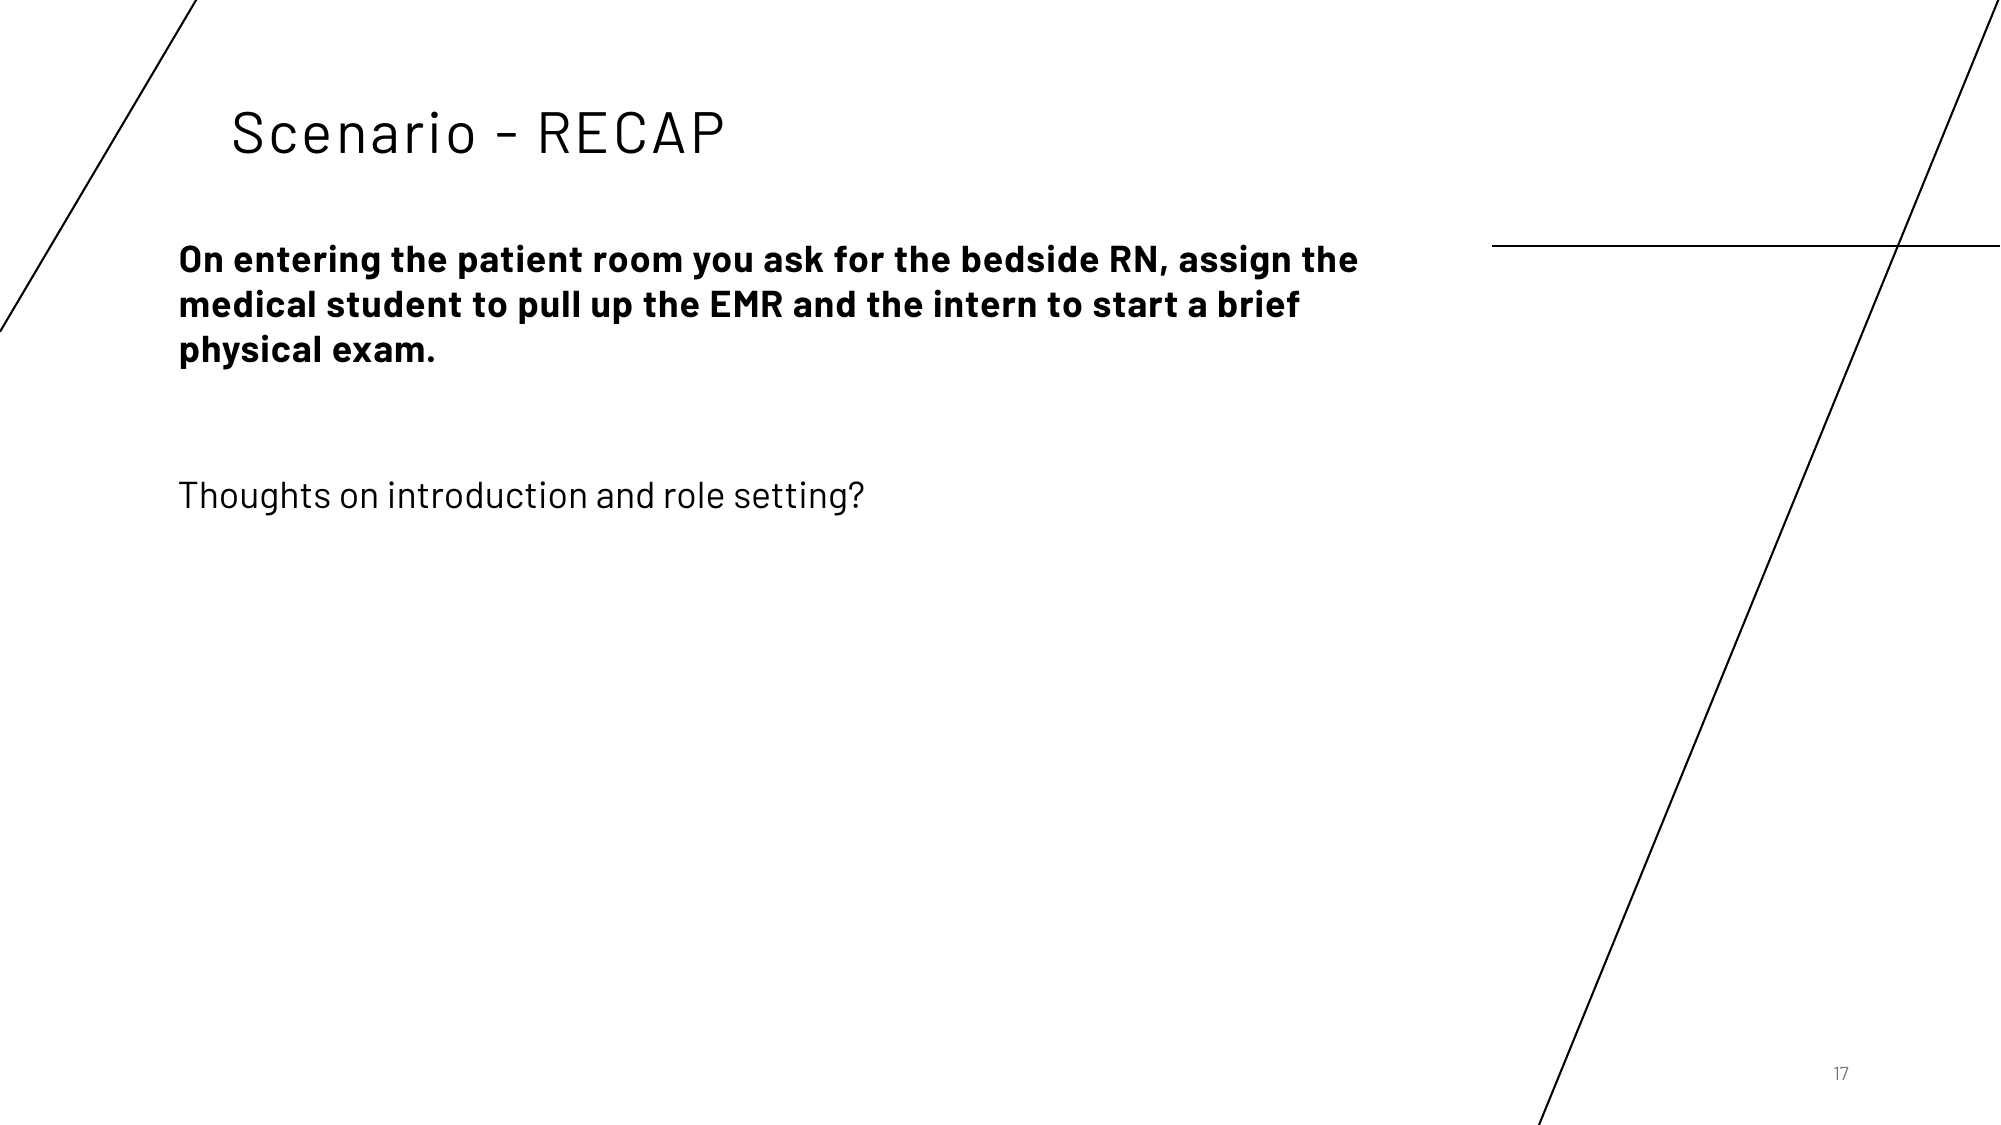

# Scenario - RECAP
On entering the patient room you ask for the bedside RN, assign the medical student to pull up the EMR and the intern to start a brief physical exam.

Thoughts on introduction and role setting?
17